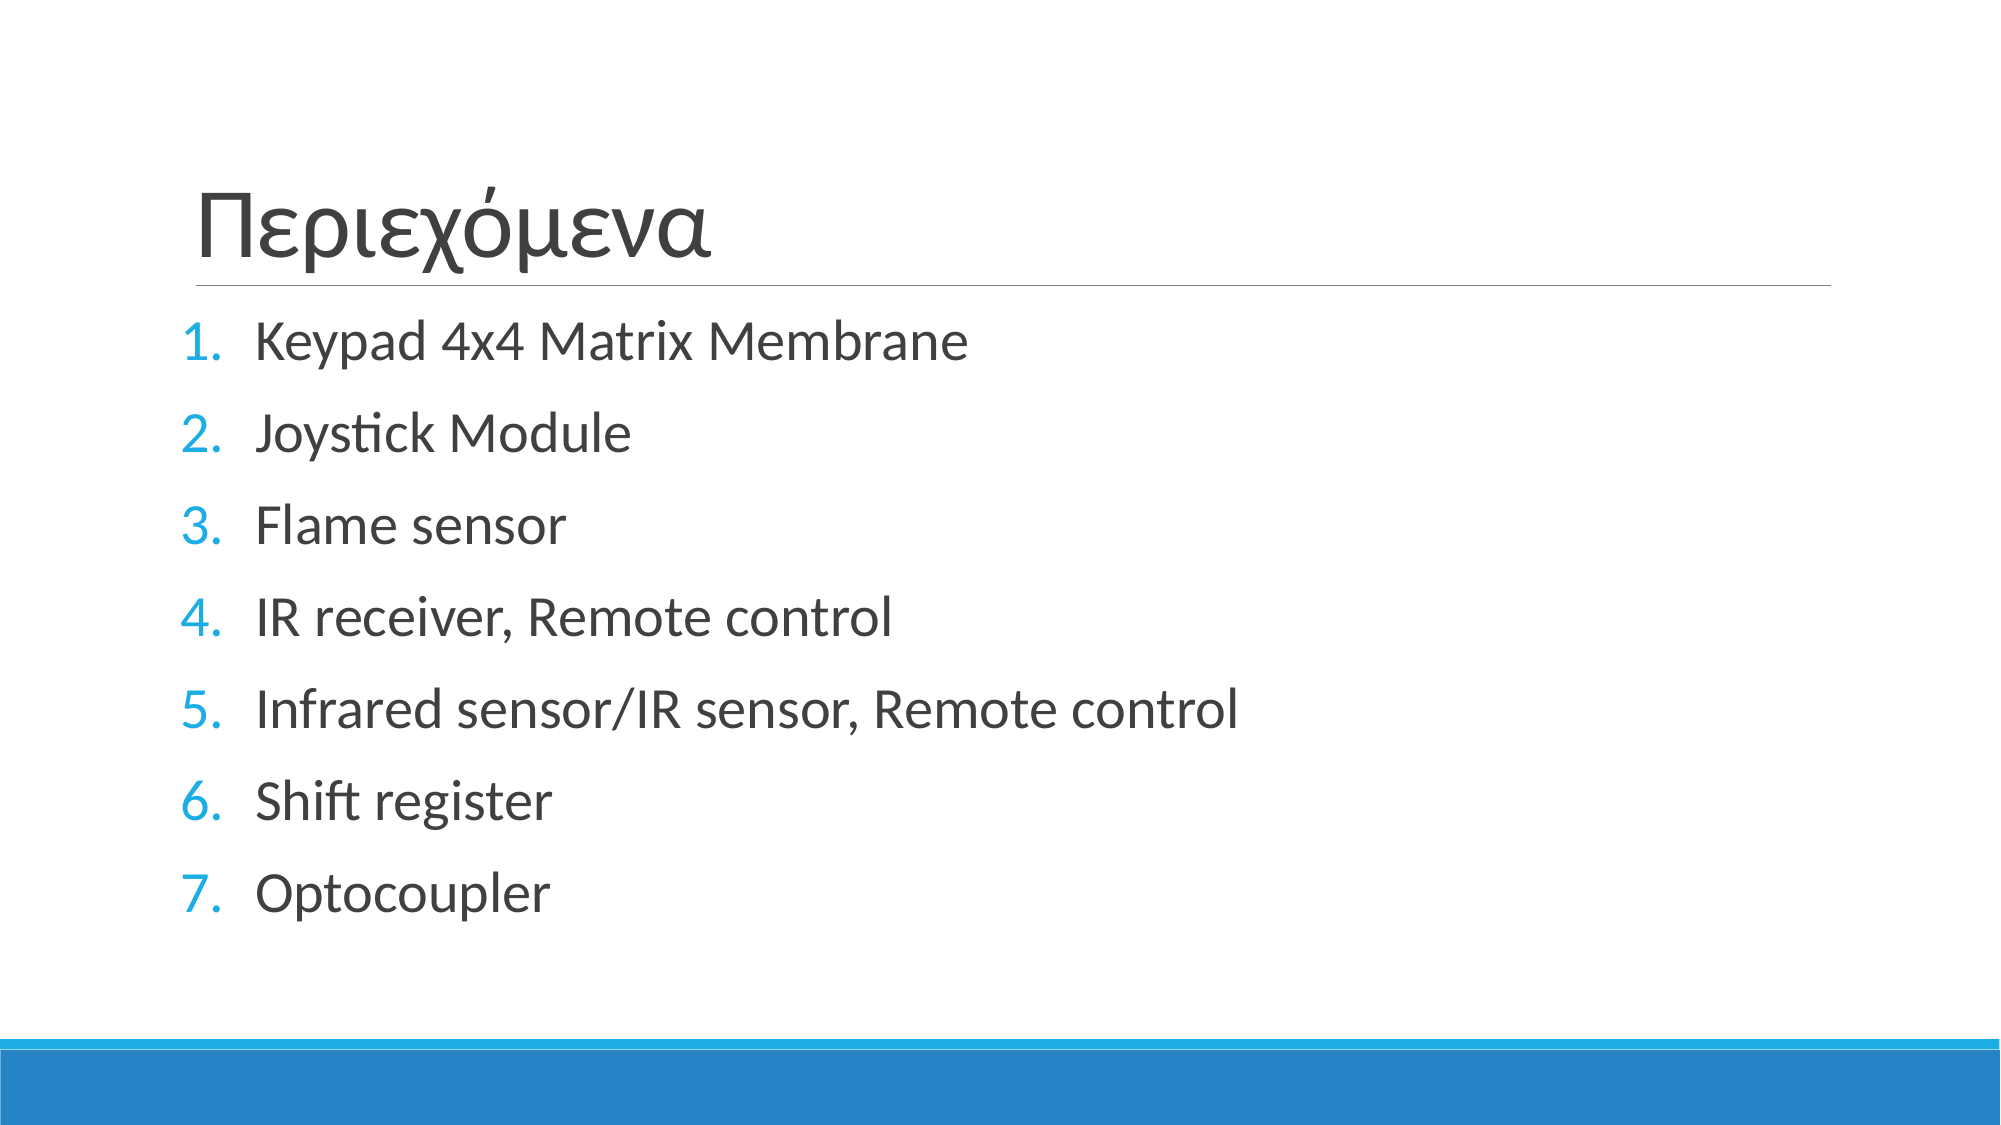

# Περιεχόμενα
Keypad 4x4 Matrix Membrane
Joystick Module
Flame sensor
IR receiver, Remote control
Infrared sensor/IR sensor, Remote control
Shift register
Optocoupler